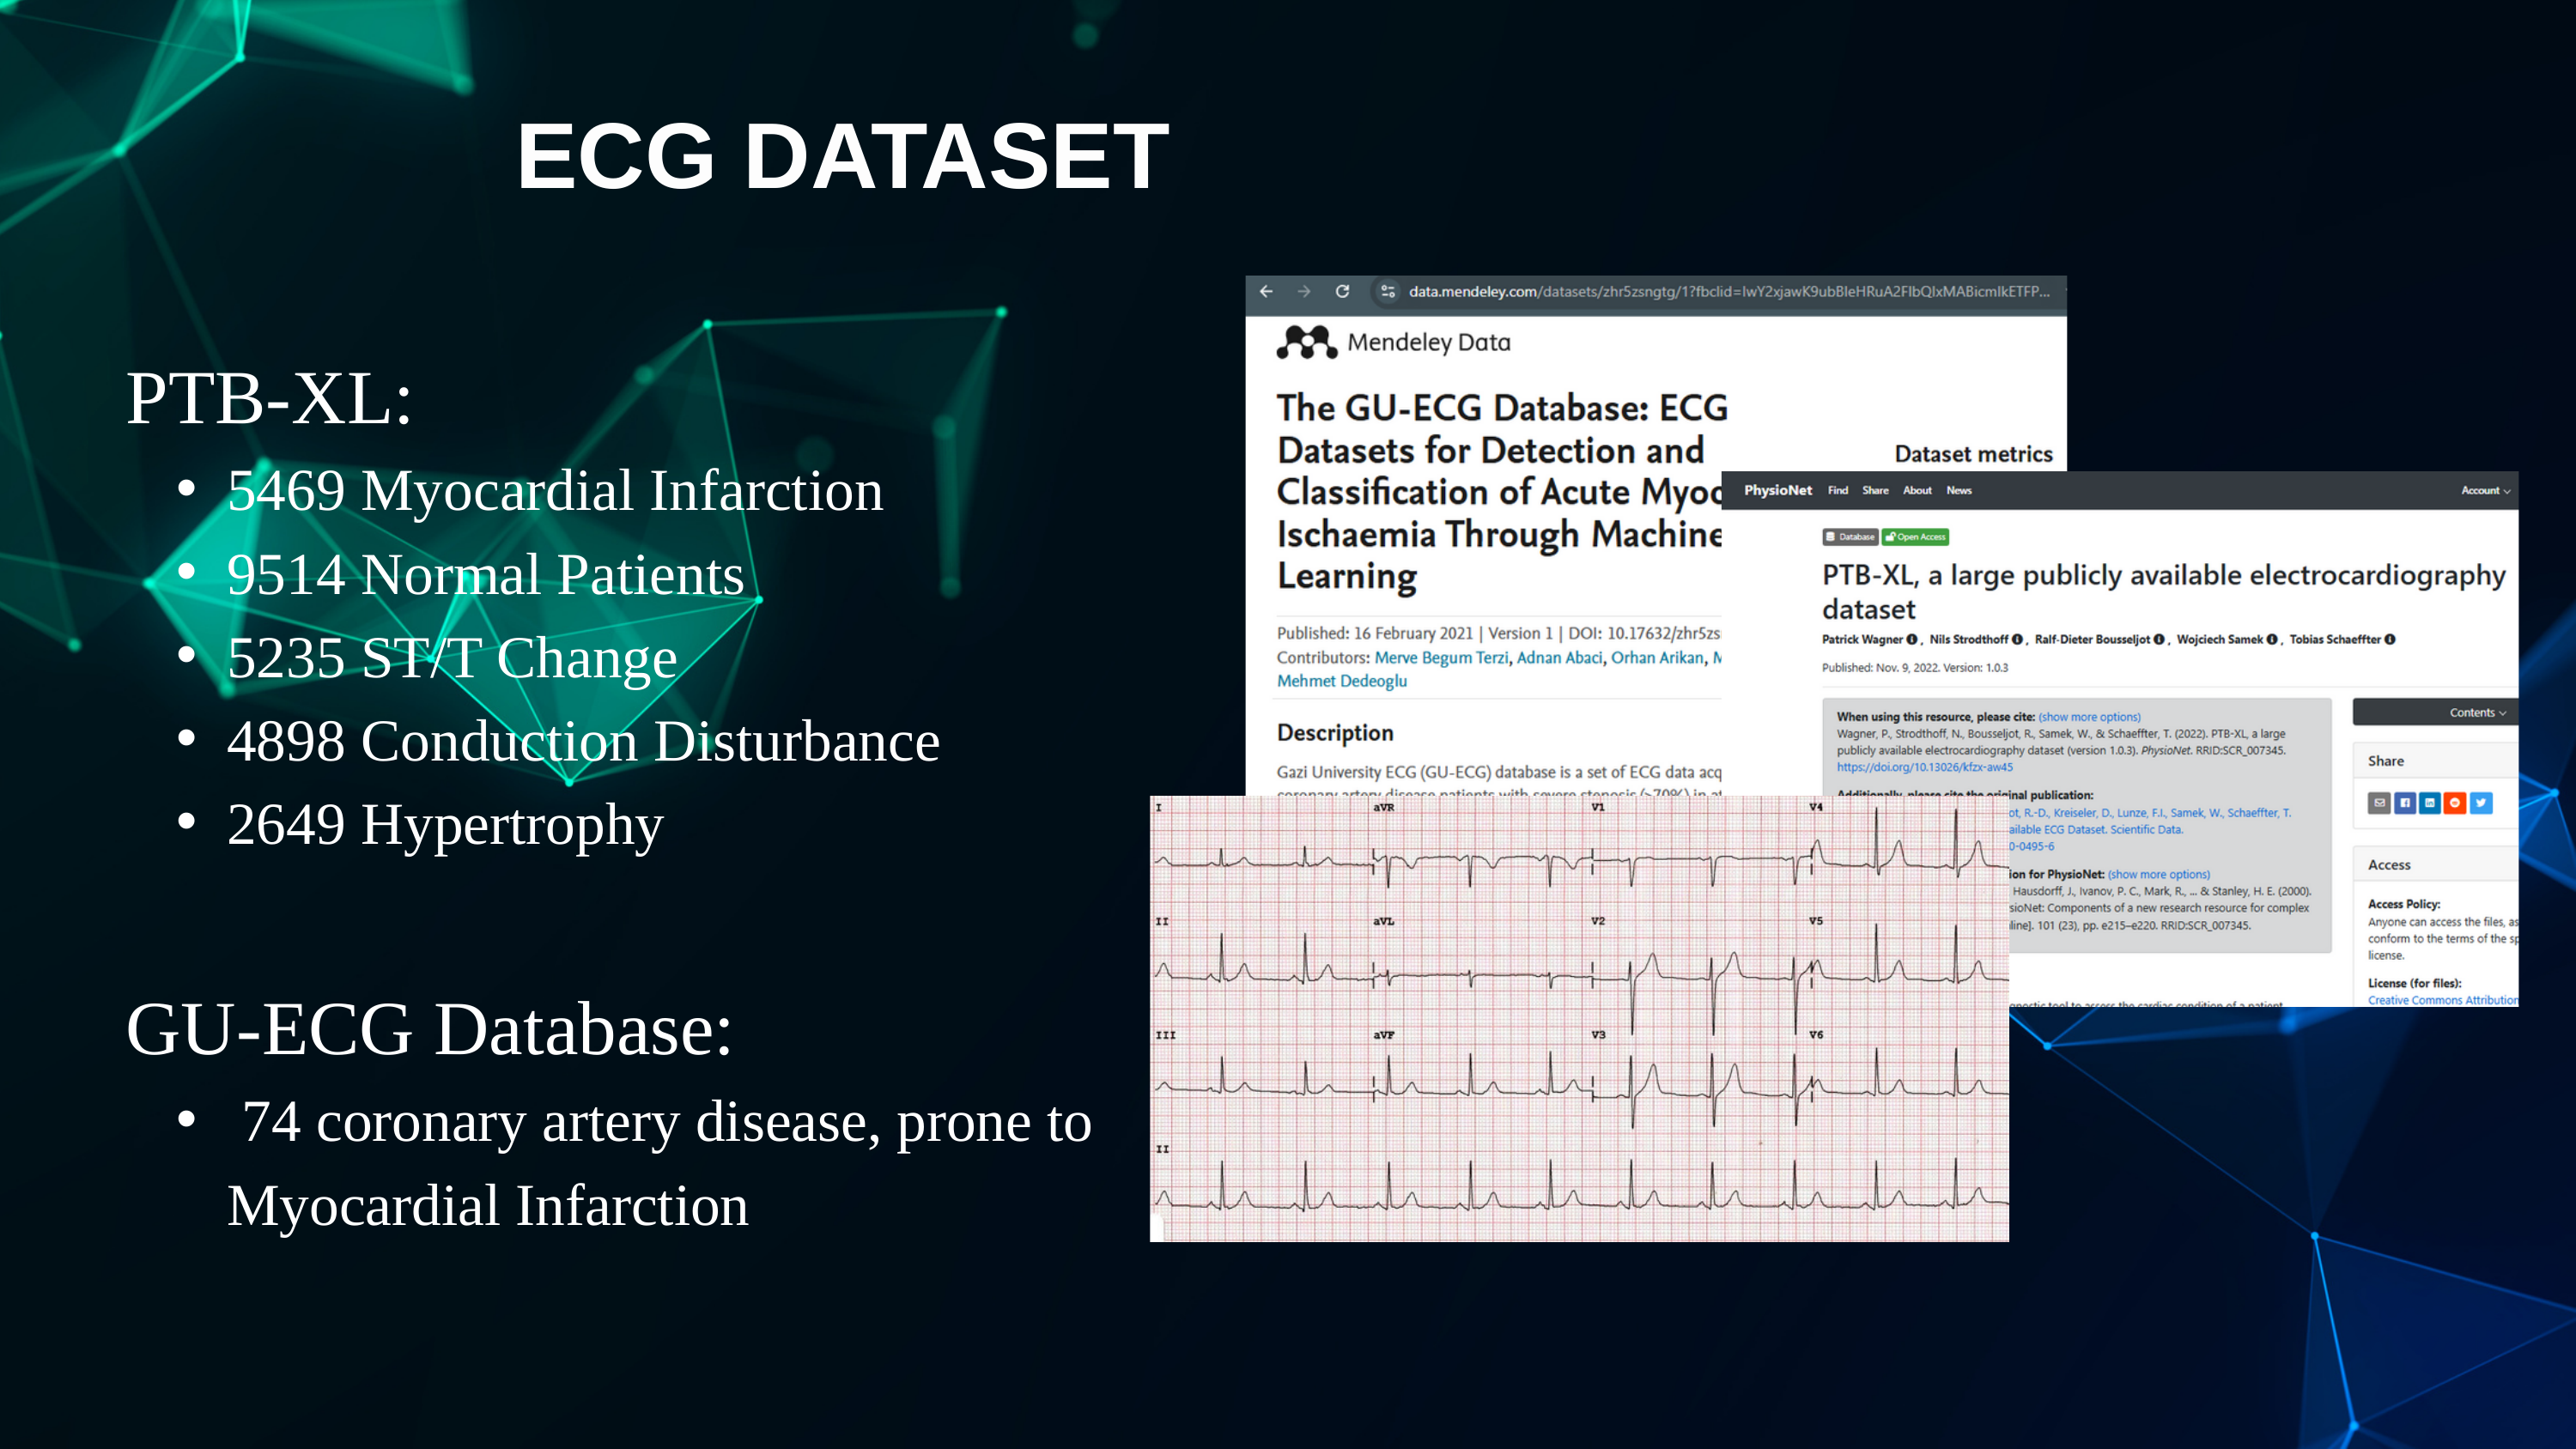

ECG DATASET

PTB-XL:
5469 Myocardial Infarction
9514 Normal Patients
5235 ST/T Change
4898 Conduction Disturbance
2649 Hypertrophy

GU-ECG Database:
 74 coronary artery disease, prone to Myocardial Infarction